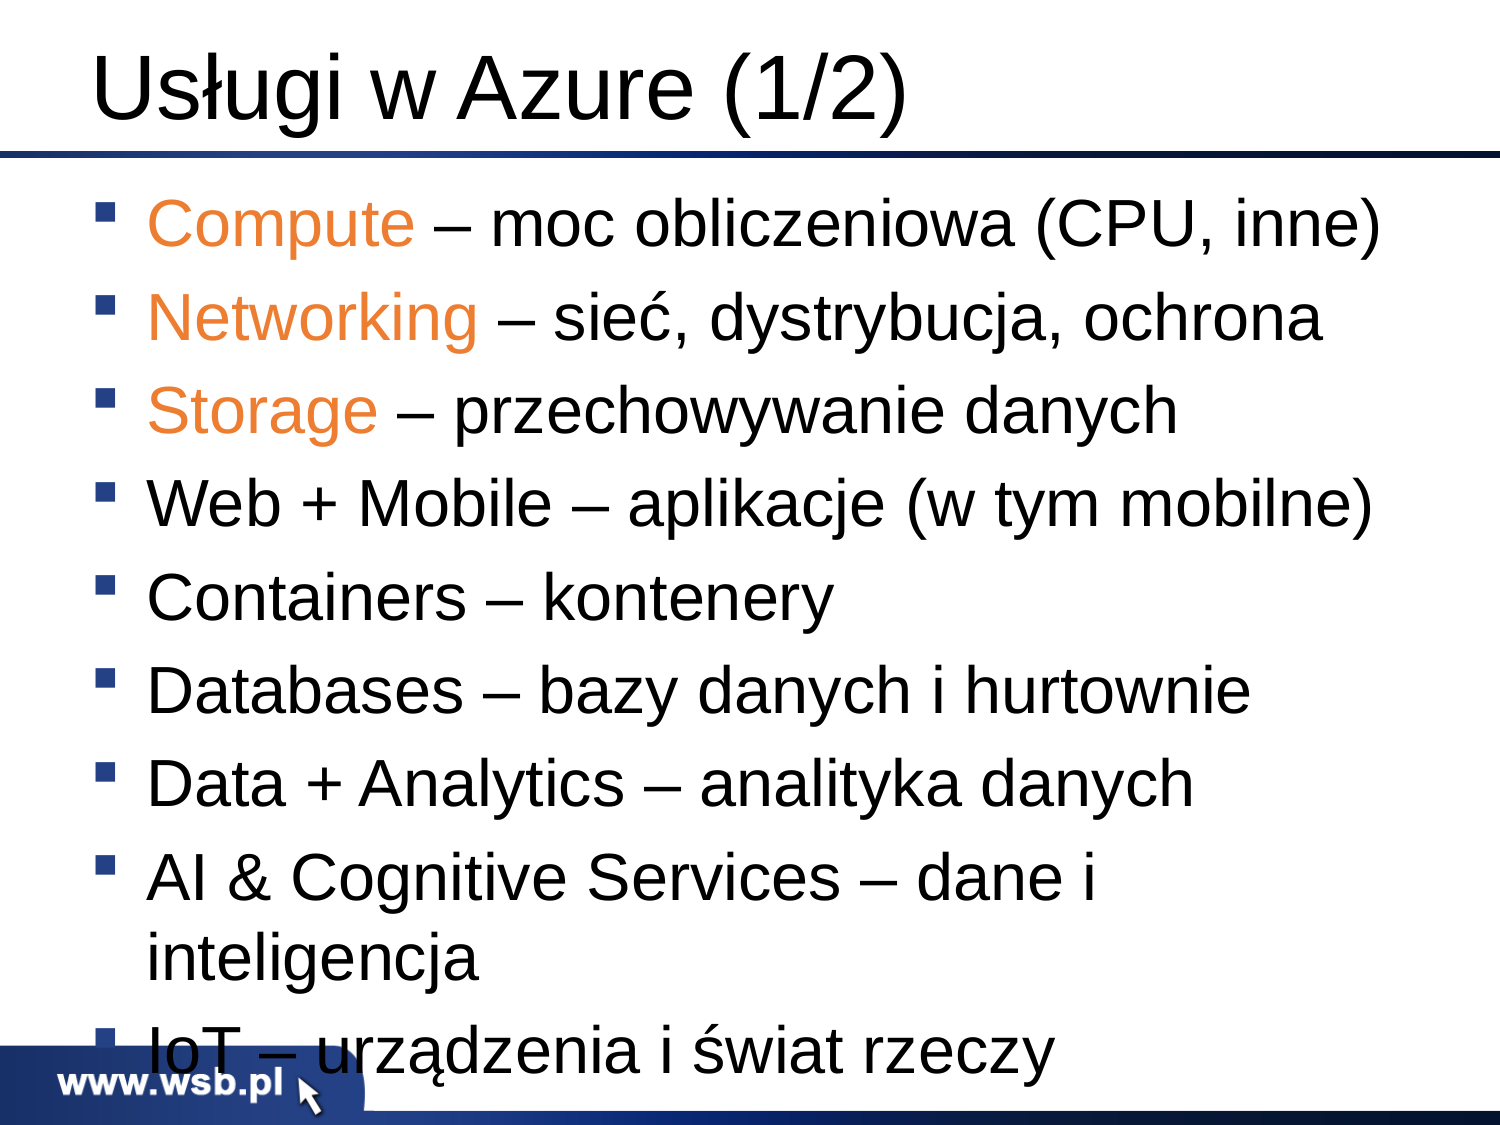

# Usługi w Azure (1/2)
Compute – moc obliczeniowa (CPU, inne)
Networking – sieć, dystrybucja, ochrona
Storage – przechowywanie danych
Web + Mobile – aplikacje (w tym mobilne)
Containers – kontenery
Databases – bazy danych i hurtownie
Data + Analytics – analityka danych
AI & Cognitive Services – dane i inteligencja
IoT – urządzenia i świat rzeczy